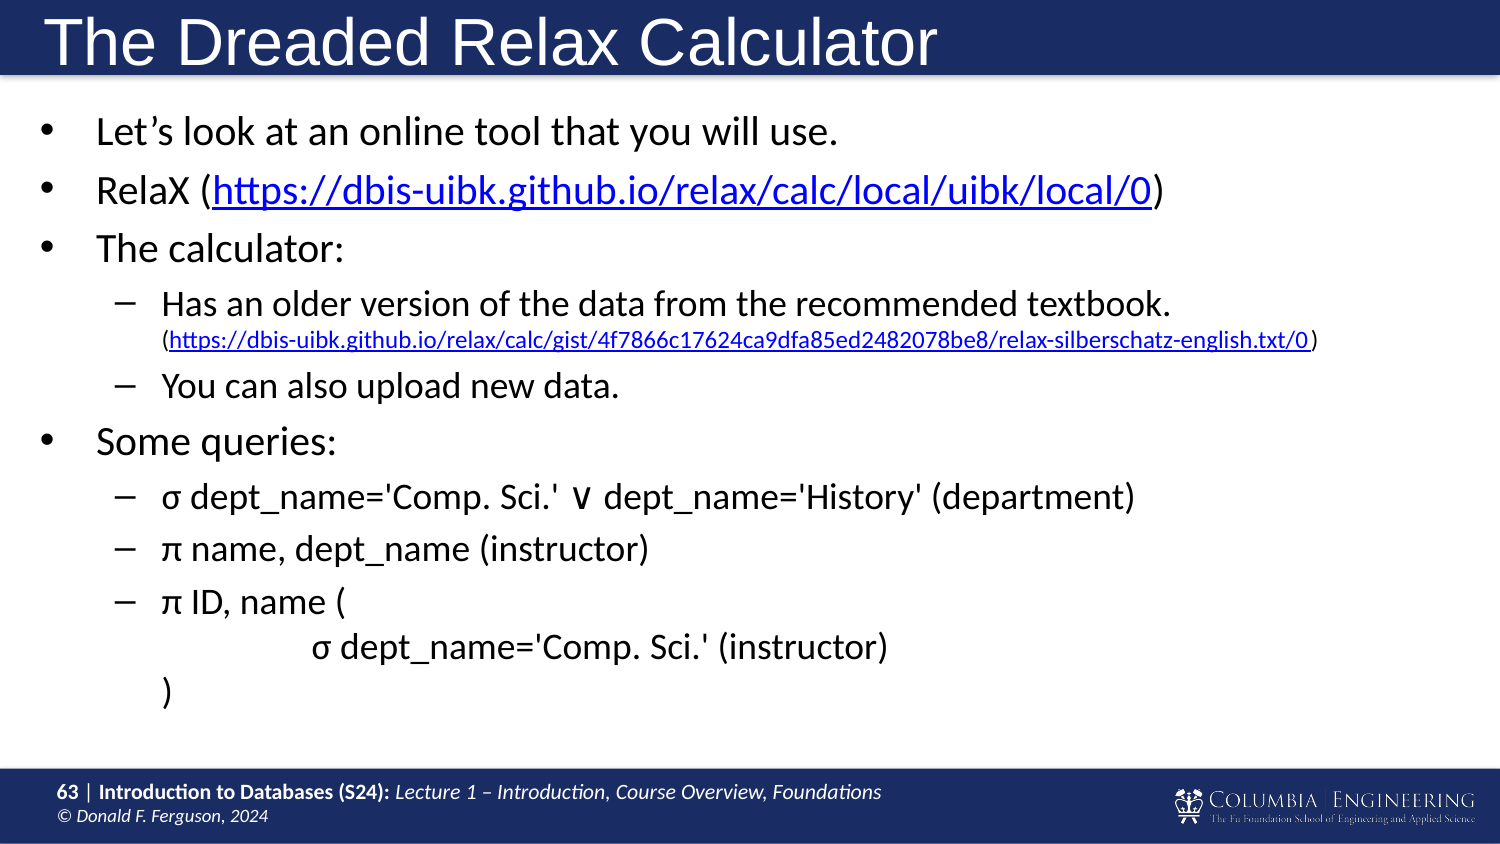

# The Dreaded Relax Calculator
Let’s look at an online tool that you will use.
RelaX (https://dbis-uibk.github.io/relax/calc/local/uibk/local/0)
The calculator:
Has an older version of the data from the recommended textbook.
(https://dbis-uibk.github.io/relax/calc/gist/4f7866c17624ca9dfa85ed2482078be8/relax-silberschatz-english.txt/0)
You can also upload new data.
Some queries:
σ dept_name='Comp. Sci.' ∨ dept_name='History' (department)
π name, dept_name (instructor)
π ID, name (
	σ dept_name='Comp. Sci.' (instructor)
)